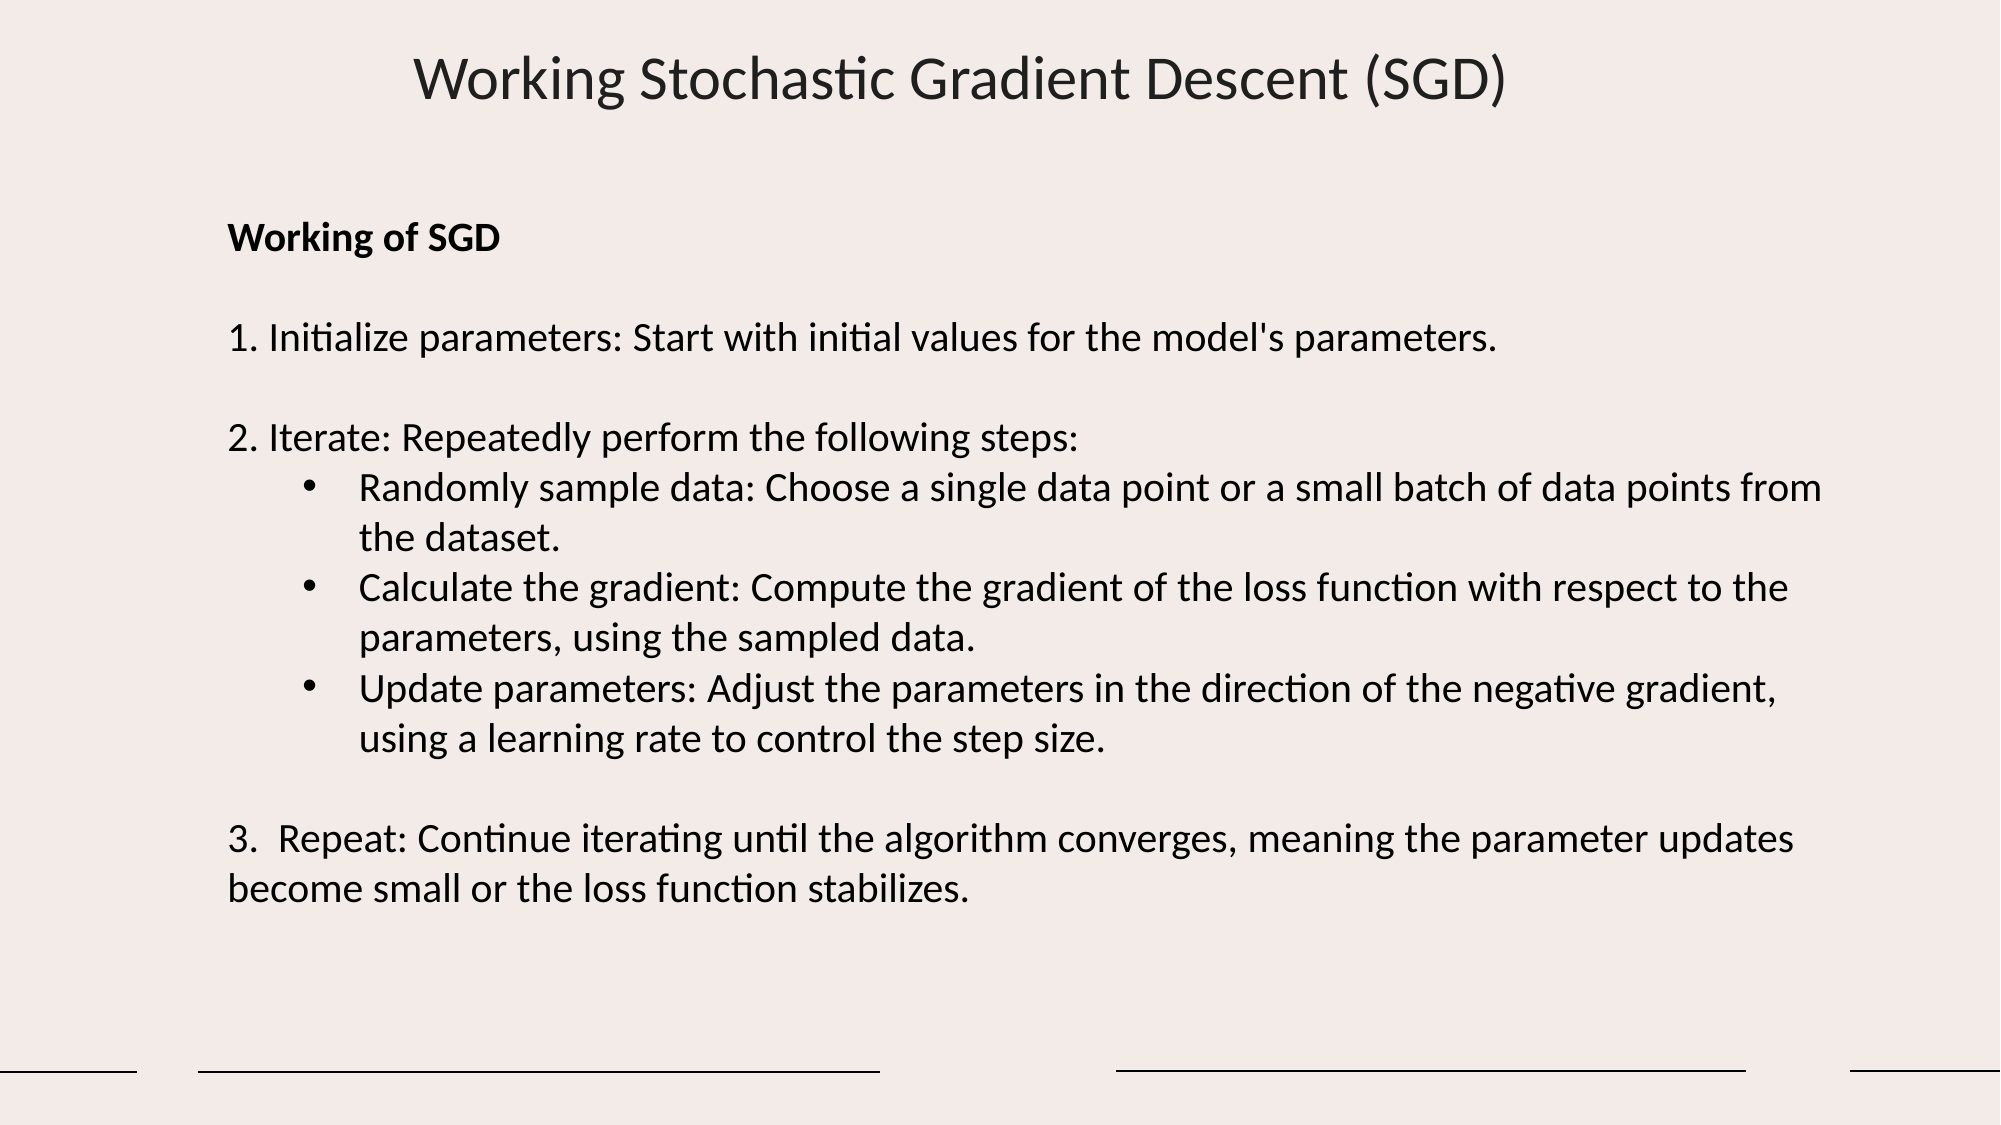

Working Stochastic Gradient Descent (SGD)
Working of SGD

1. Initialize parameters: Start with initial values for the model's parameters.

2. Iterate: Repeatedly perform the following steps:
Randomly sample data: Choose a single data point or a small batch of data points from the dataset.
Calculate the gradient: Compute the gradient of the loss function with respect to the parameters, using the sampled data.
Update parameters: Adjust the parameters in the direction of the negative gradient, using a learning rate to control the step size.

3.  Repeat: Continue iterating until the algorithm converges, meaning the parameter updates    become small or the loss function stabilizes.